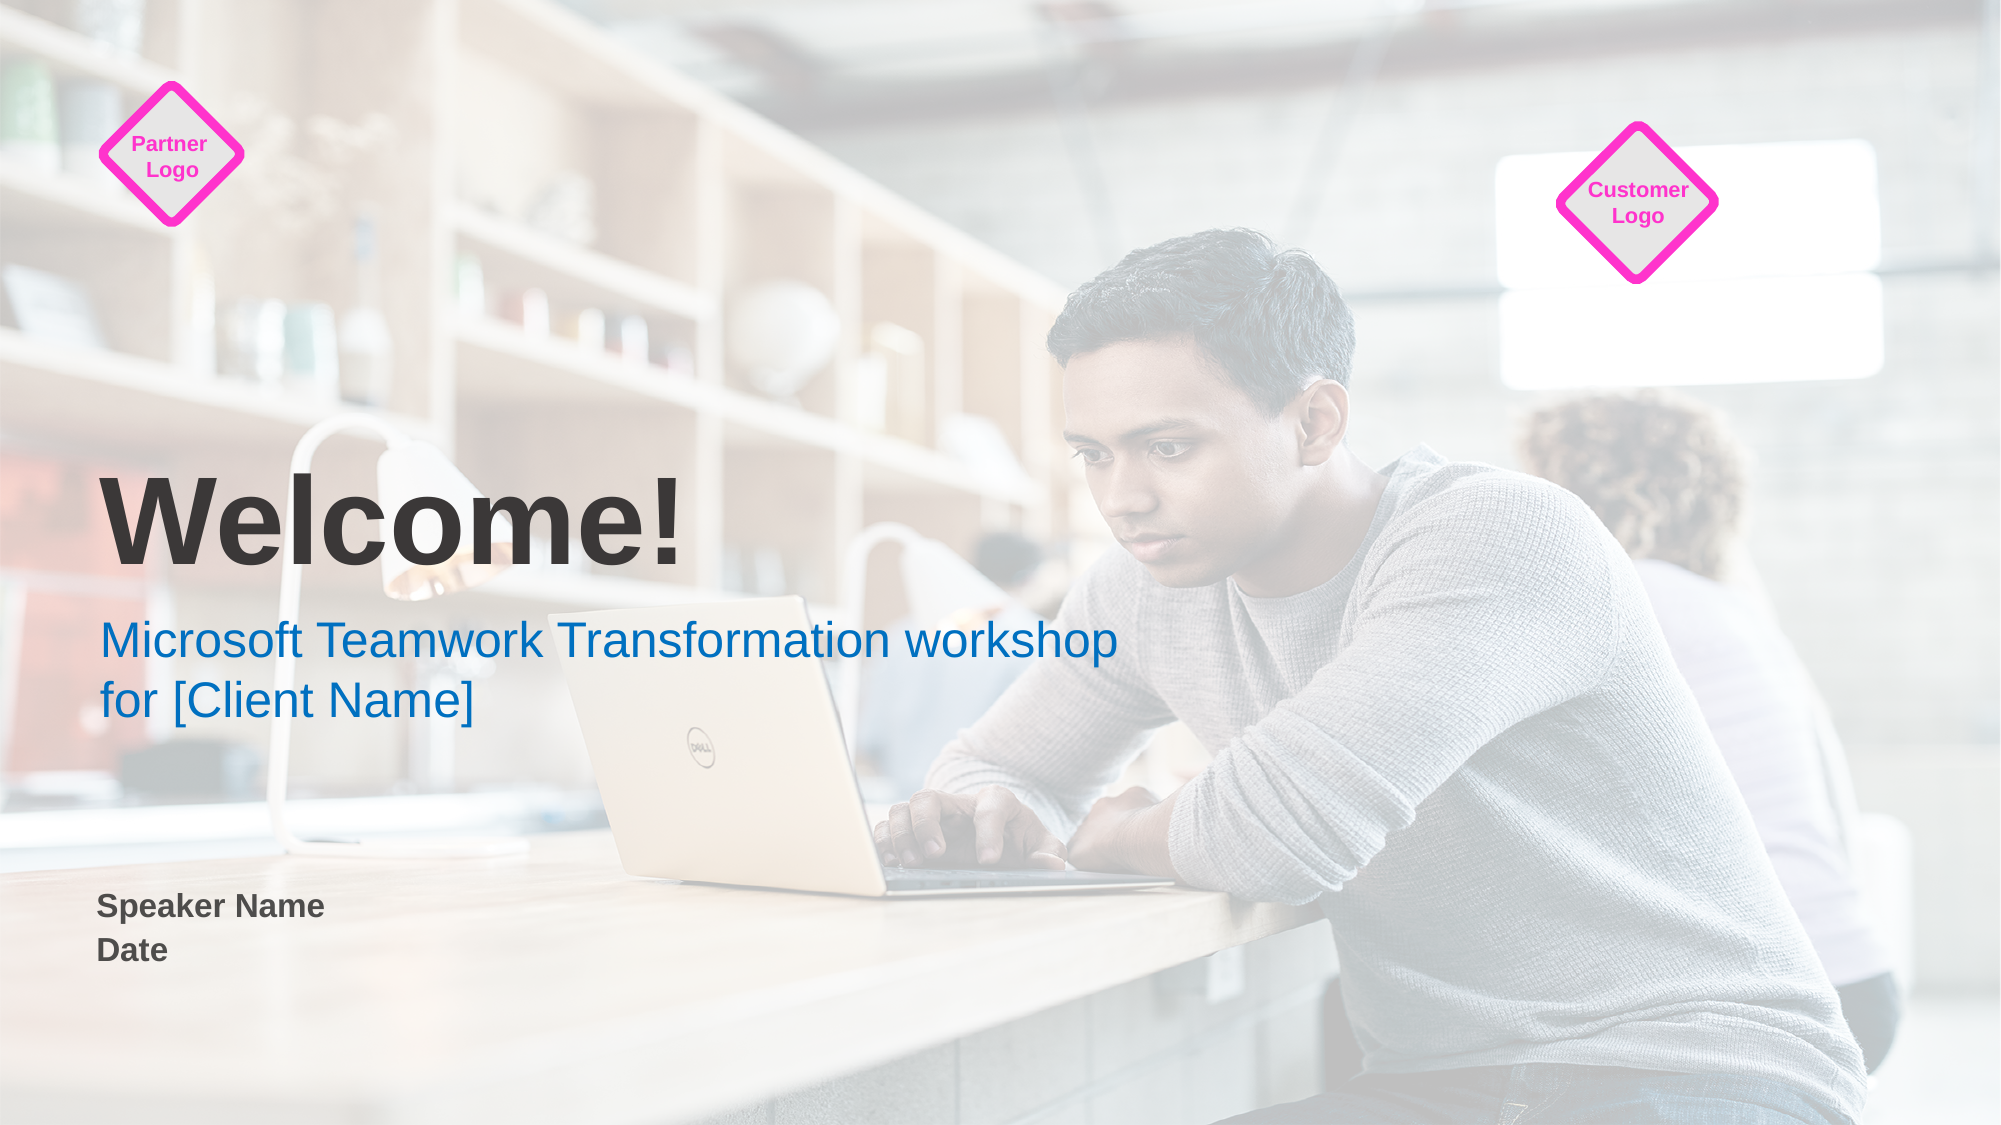

Partner
Logo

Customer
Logo
Welcome!
Microsoft Teamwork Transformation workshop for [Client Name]
Speaker Name
Date